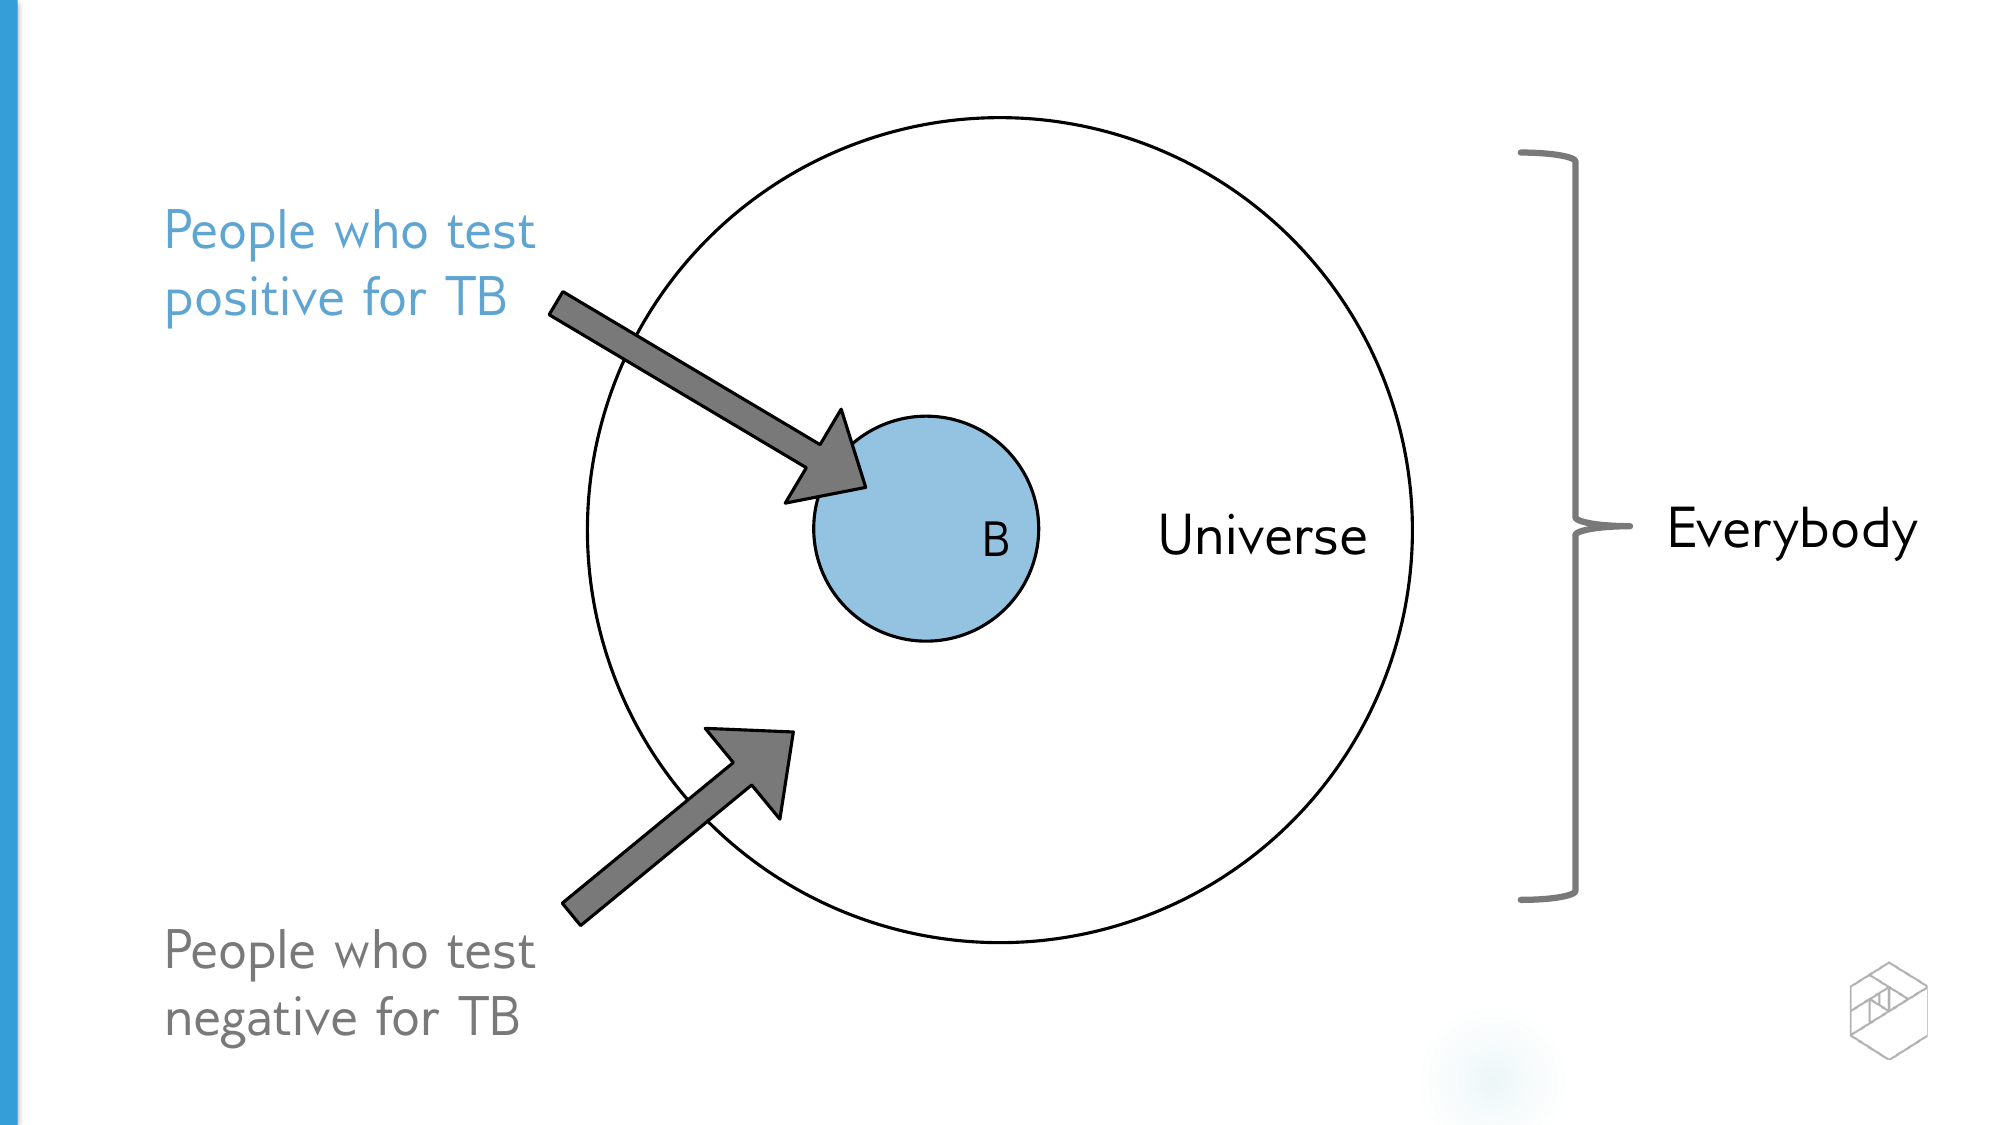

People who test positive for TB

Everybody
B
Universe

People who test negative for TB